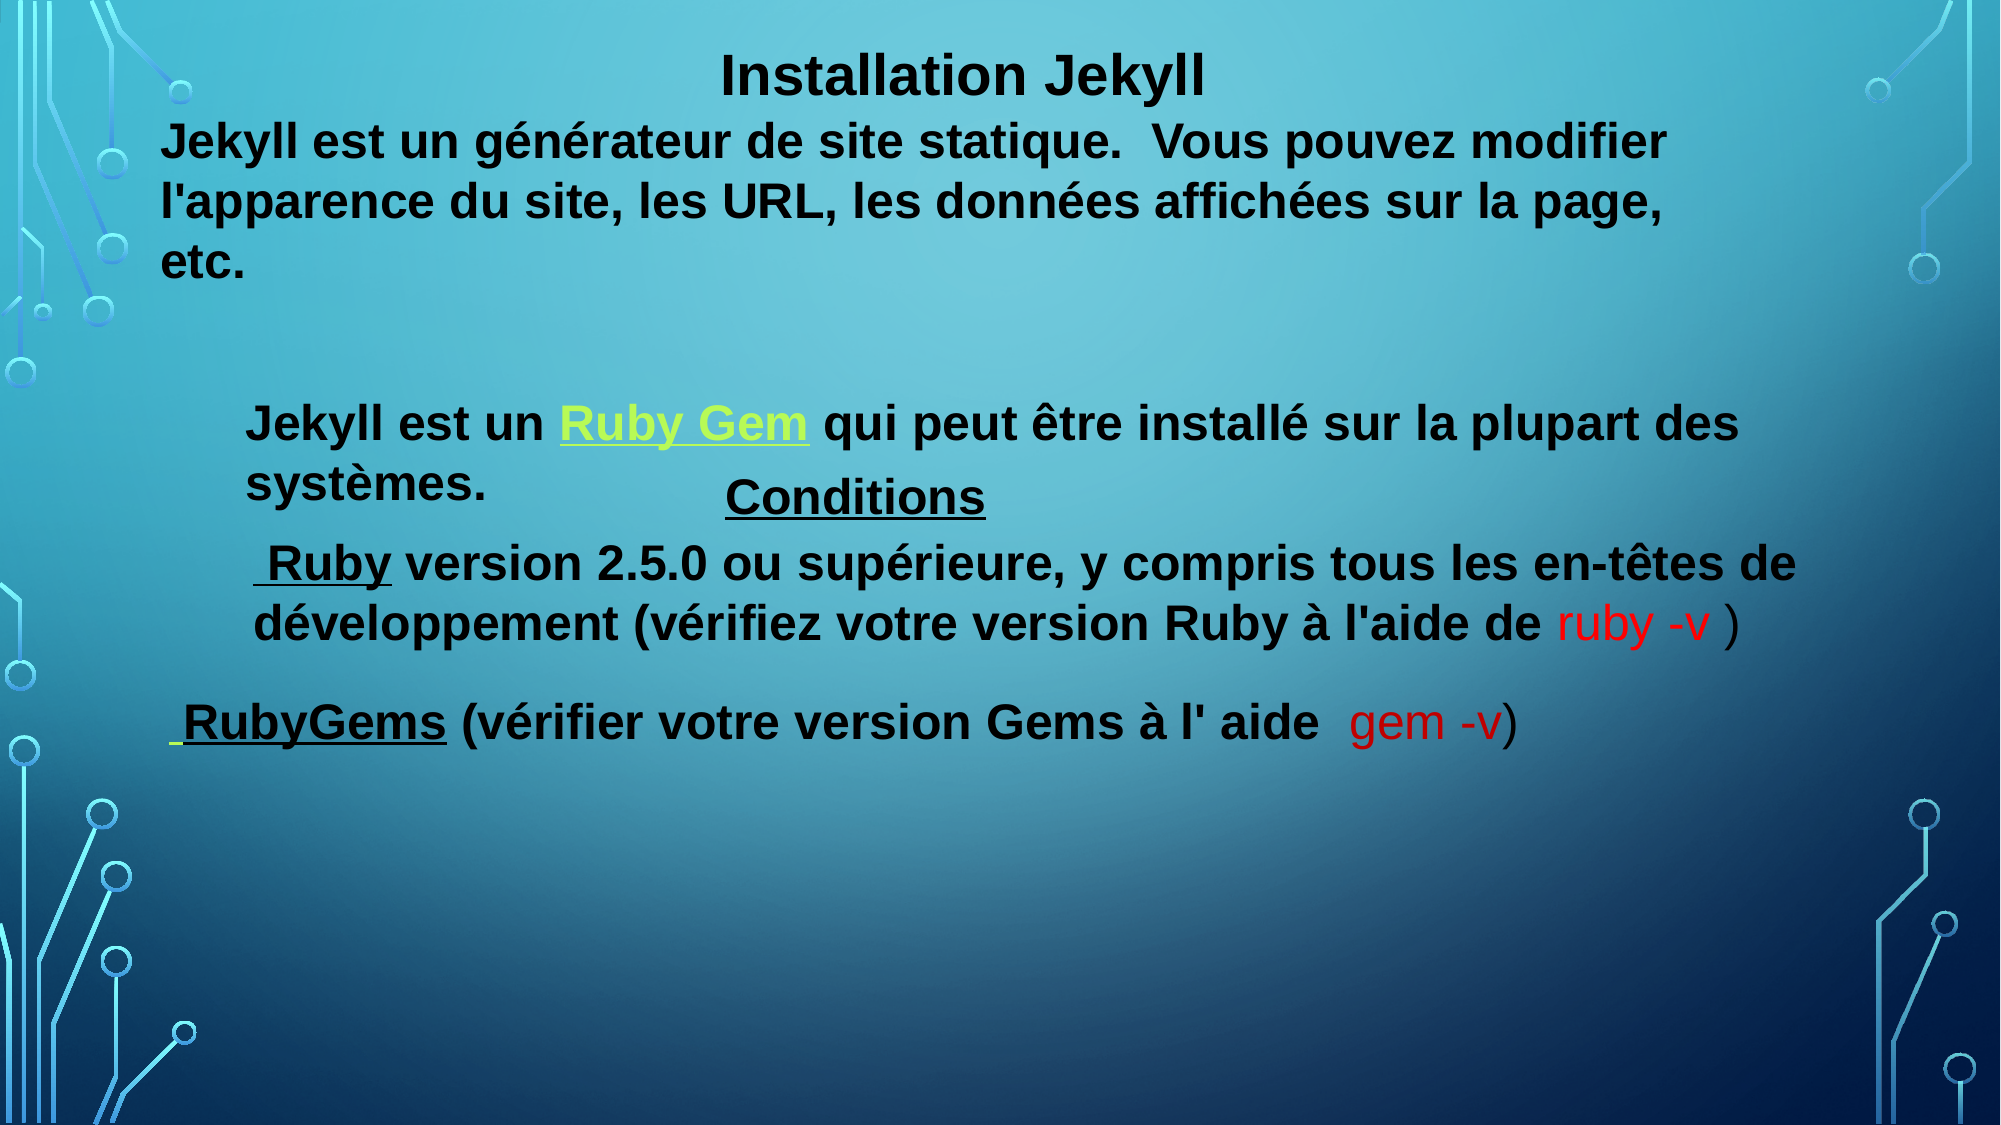

Installation Jekyll
Jekyll est un générateur de site statique.  Vous pouvez modifier l'apparence du site, les URL, les données affichées sur la page, etc.
Jekyll est un Ruby Gem qui peut être installé sur la plupart des systèmes.
Conditions
 Ruby version 2.5.0 ou supérieure, y compris tous les en-têtes de développement (vérifiez votre version Ruby à l'aide de ruby -v )
 RubyGems (vérifier votre version Gems à l' aide  gem -v)